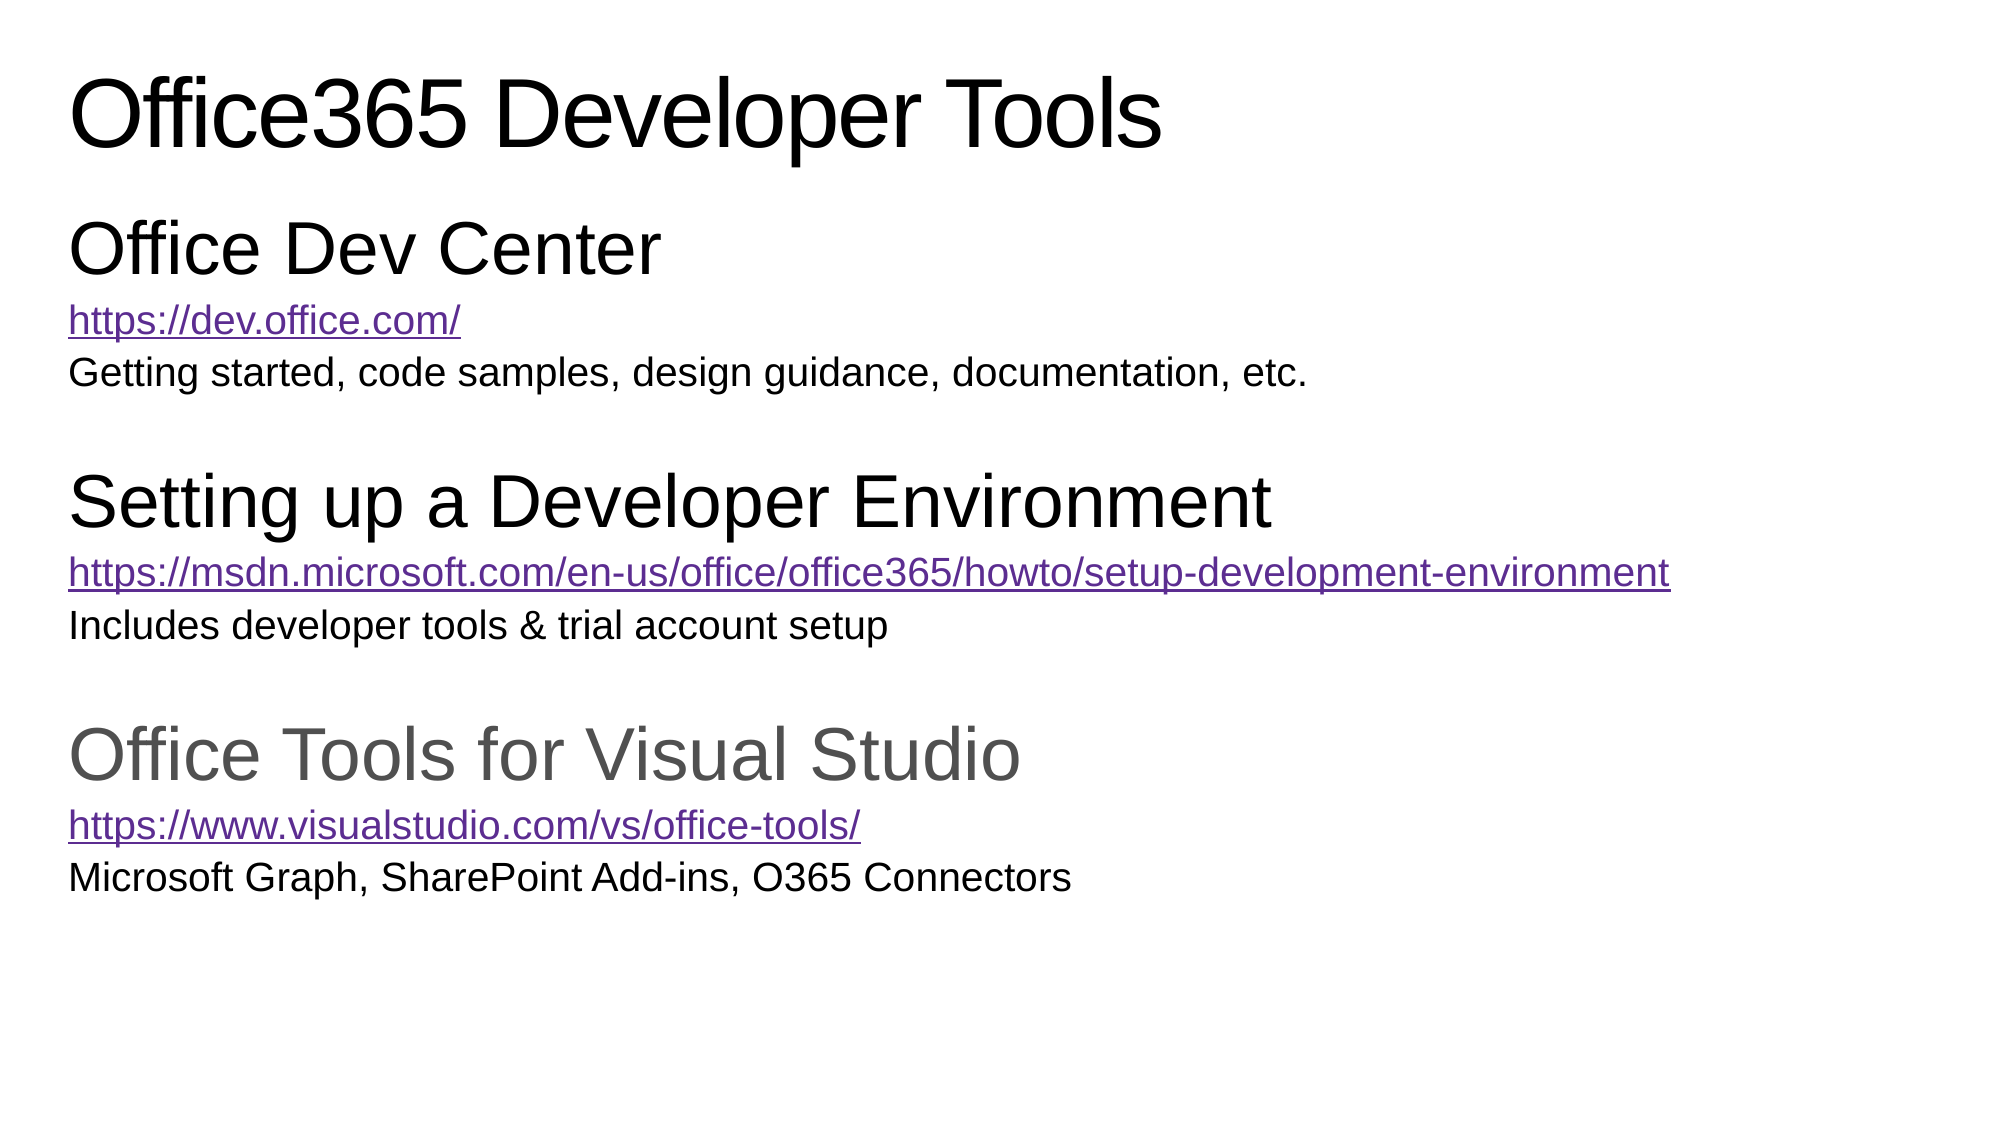

# Office365 Developer Tools
Office Dev Center
https://dev.office.com/
Getting started, code samples, design guidance, documentation, etc.

Setting up a Developer Environment
https://msdn.microsoft.com/en-us/office/office365/howto/setup-development-environment
Includes developer tools & trial account setup

Office Tools for Visual Studio
https://www.visualstudio.com/vs/office-tools/
Microsoft Graph, SharePoint Add-ins, O365 Connectors